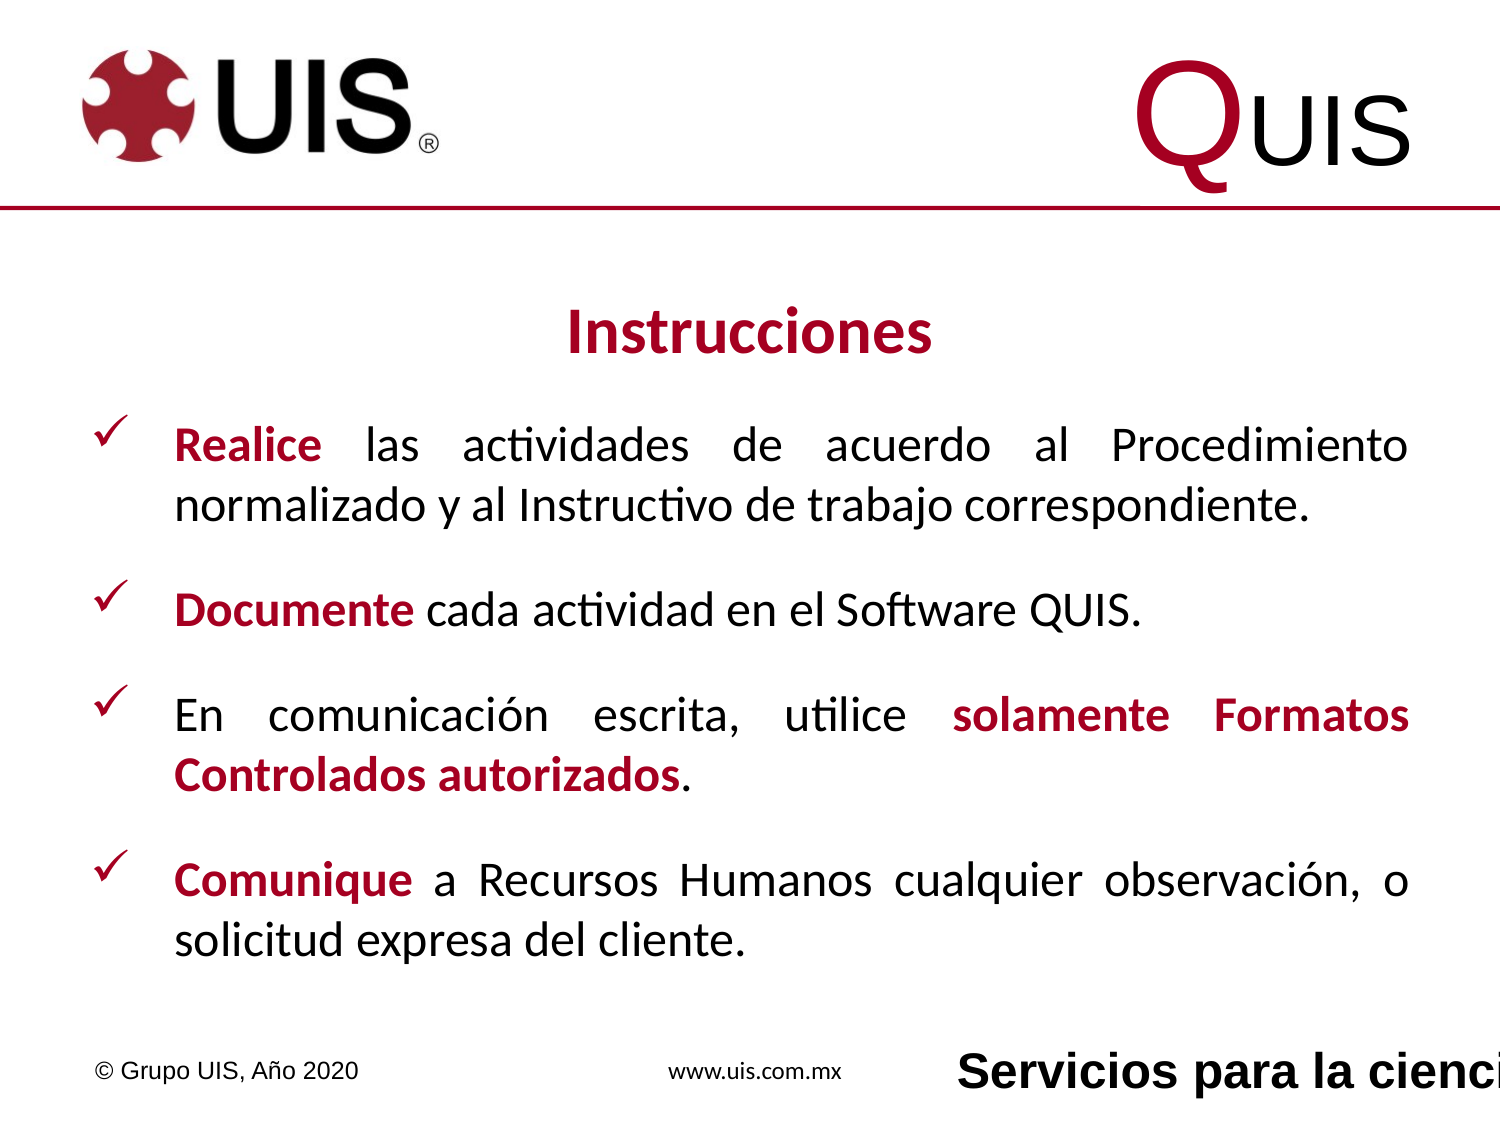

Instrucciones

Realice las actividades de acuerdo al Procedimiento normalizado y al Instructivo de trabajo correspondiente.

Documente cada actividad en el Software QUIS.

En comunicación escrita, utilice solamente Formatos Controlados autorizados.

Comunique a Recursos Humanos cualquier observación, o solicitud expresa del cliente.